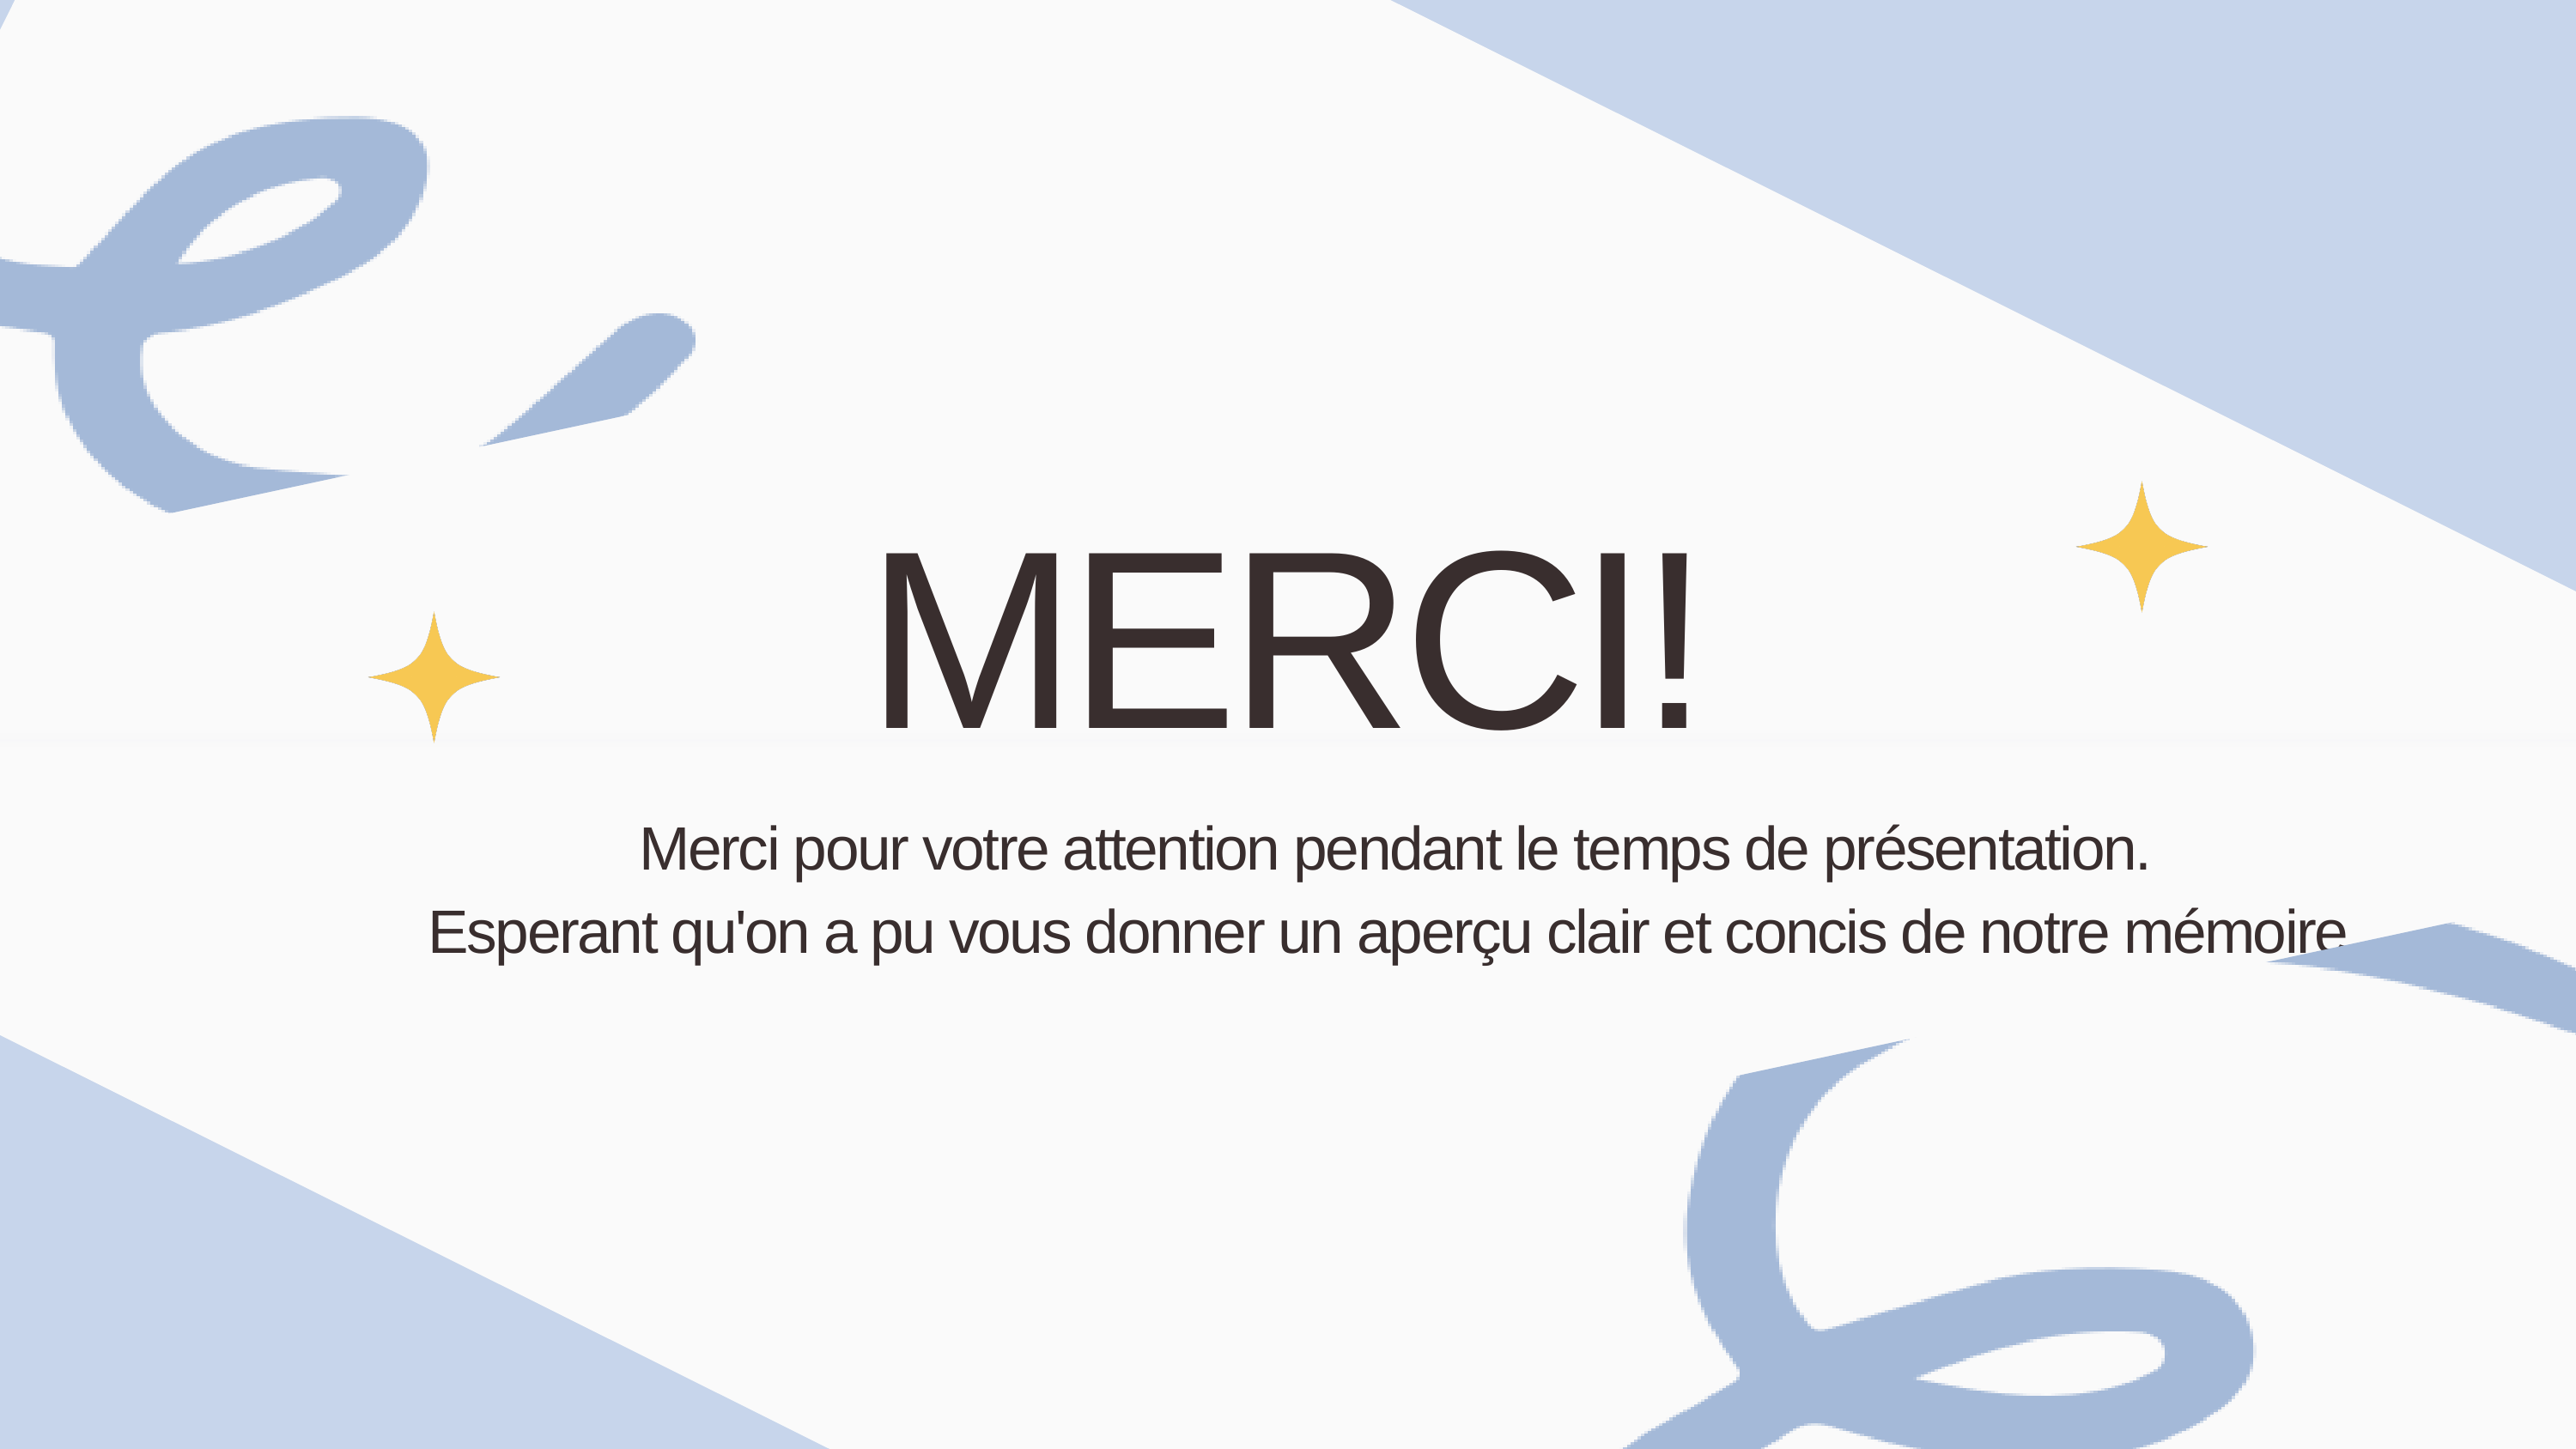

MERCI!

Merci pour votre attention pendant le temps de présentation.
Esperant qu'on a pu vous donner un aperçu clair et concis de notre mémoire.